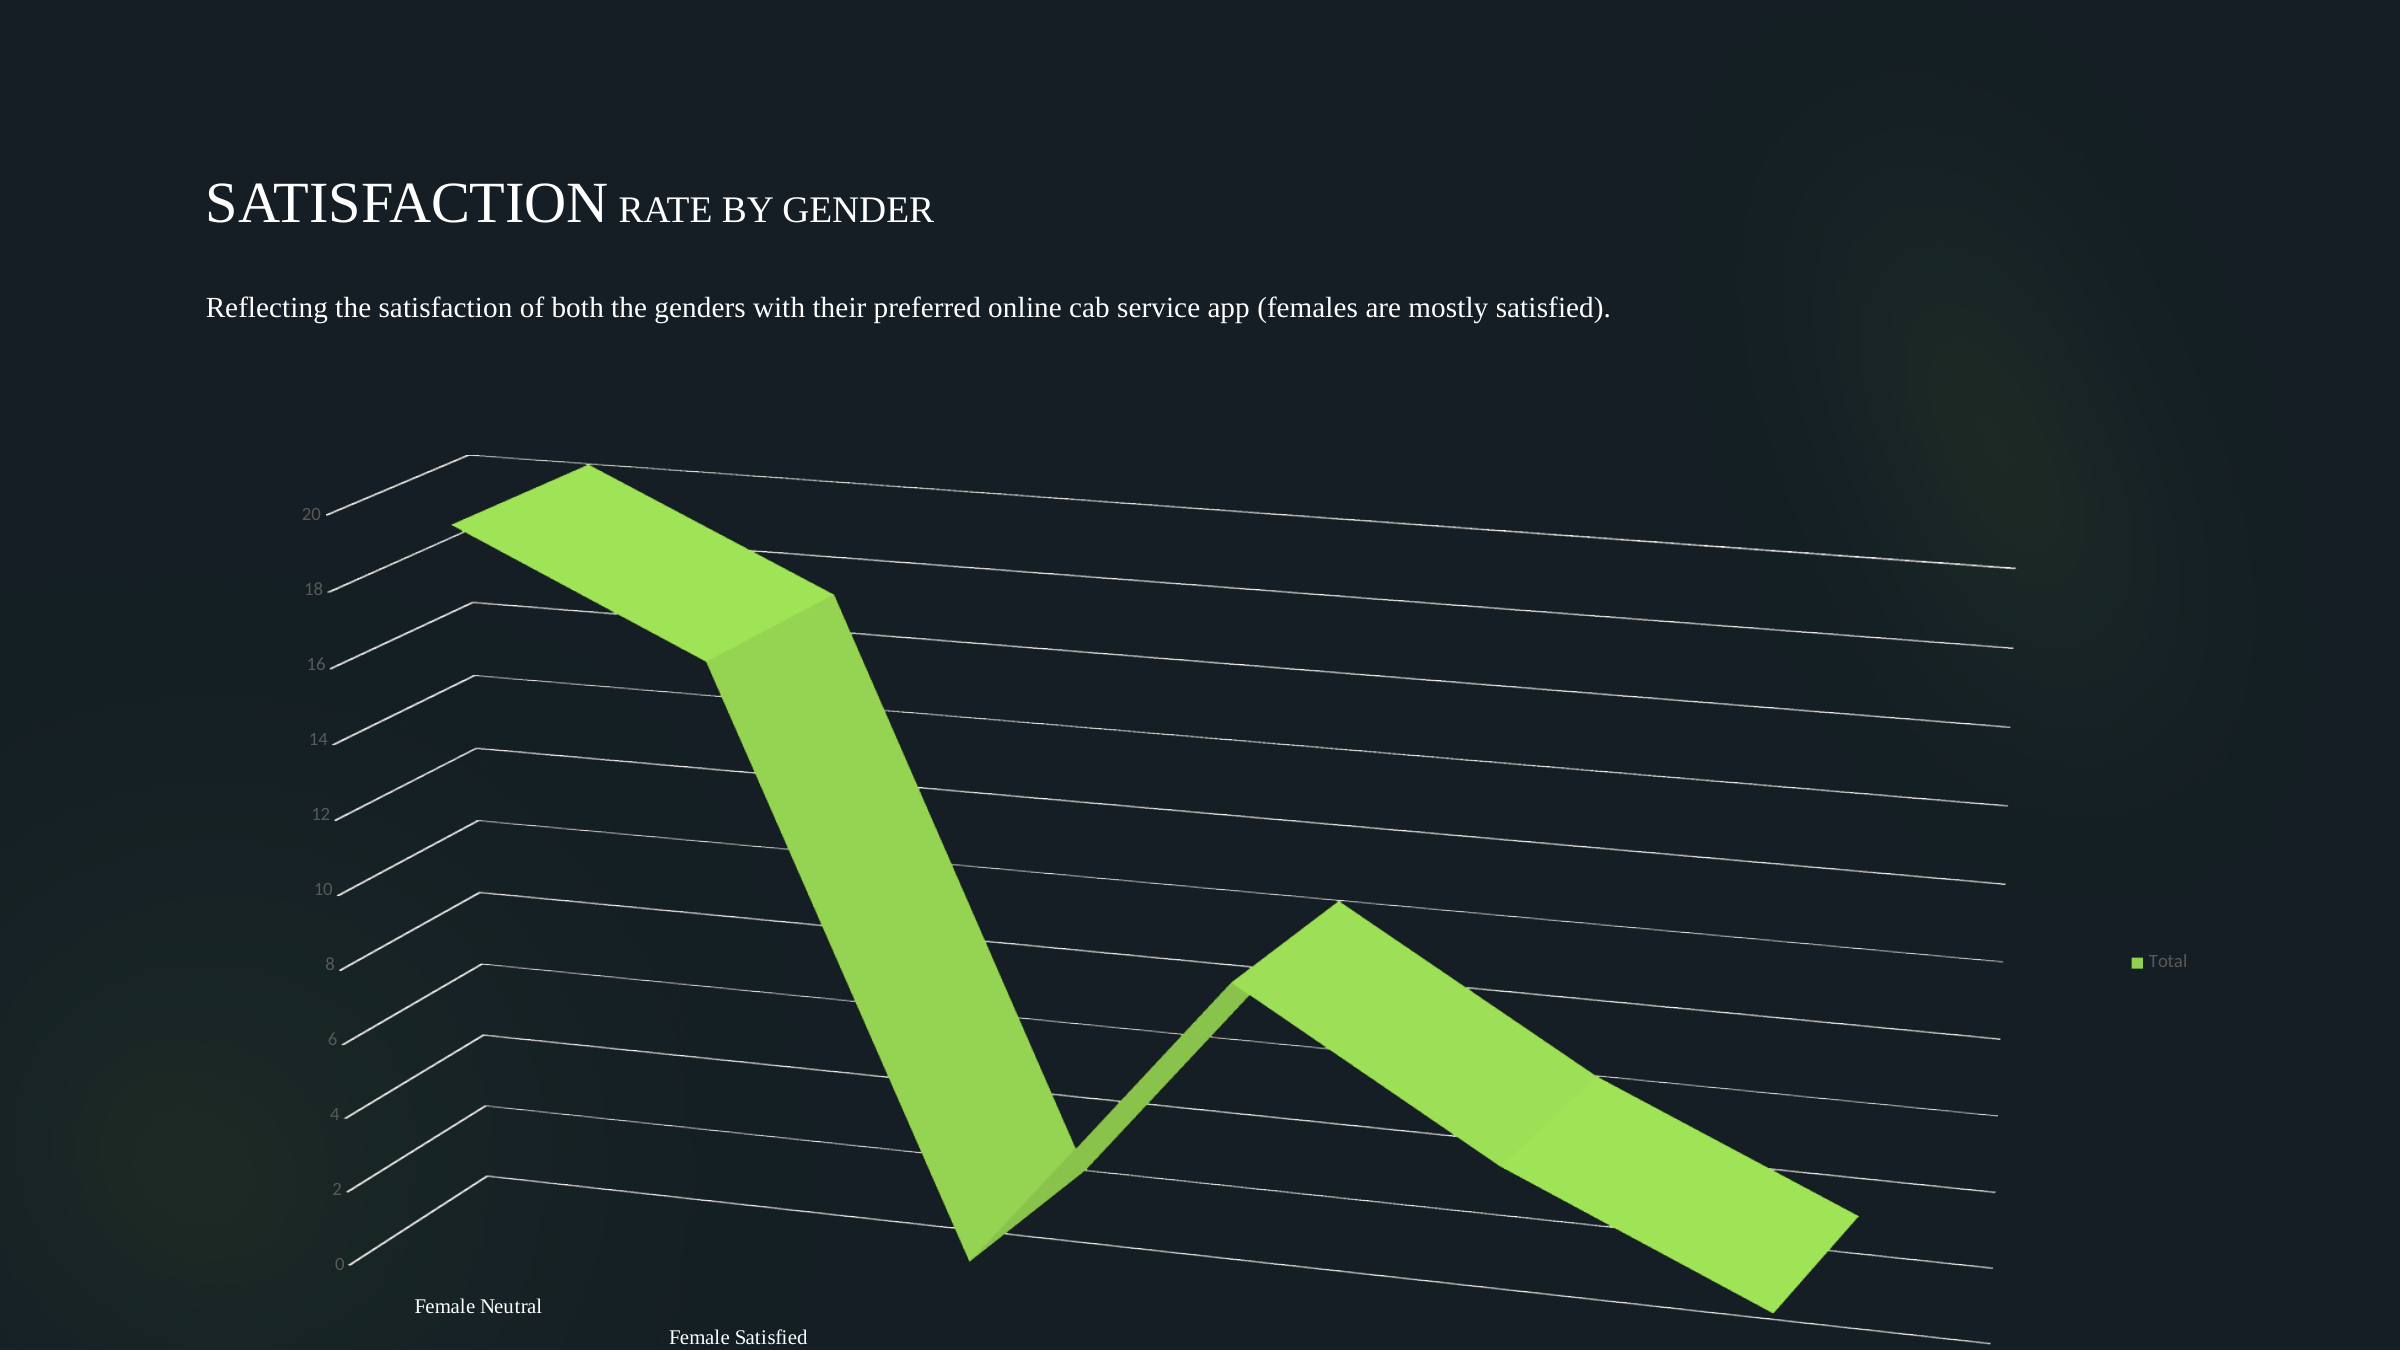

SATISFACTION RATE BY GENDER
Reflecting the satisfaction of both the genders with their preferred online cab service app (females are mostly satisfied).

[unsupported chart]